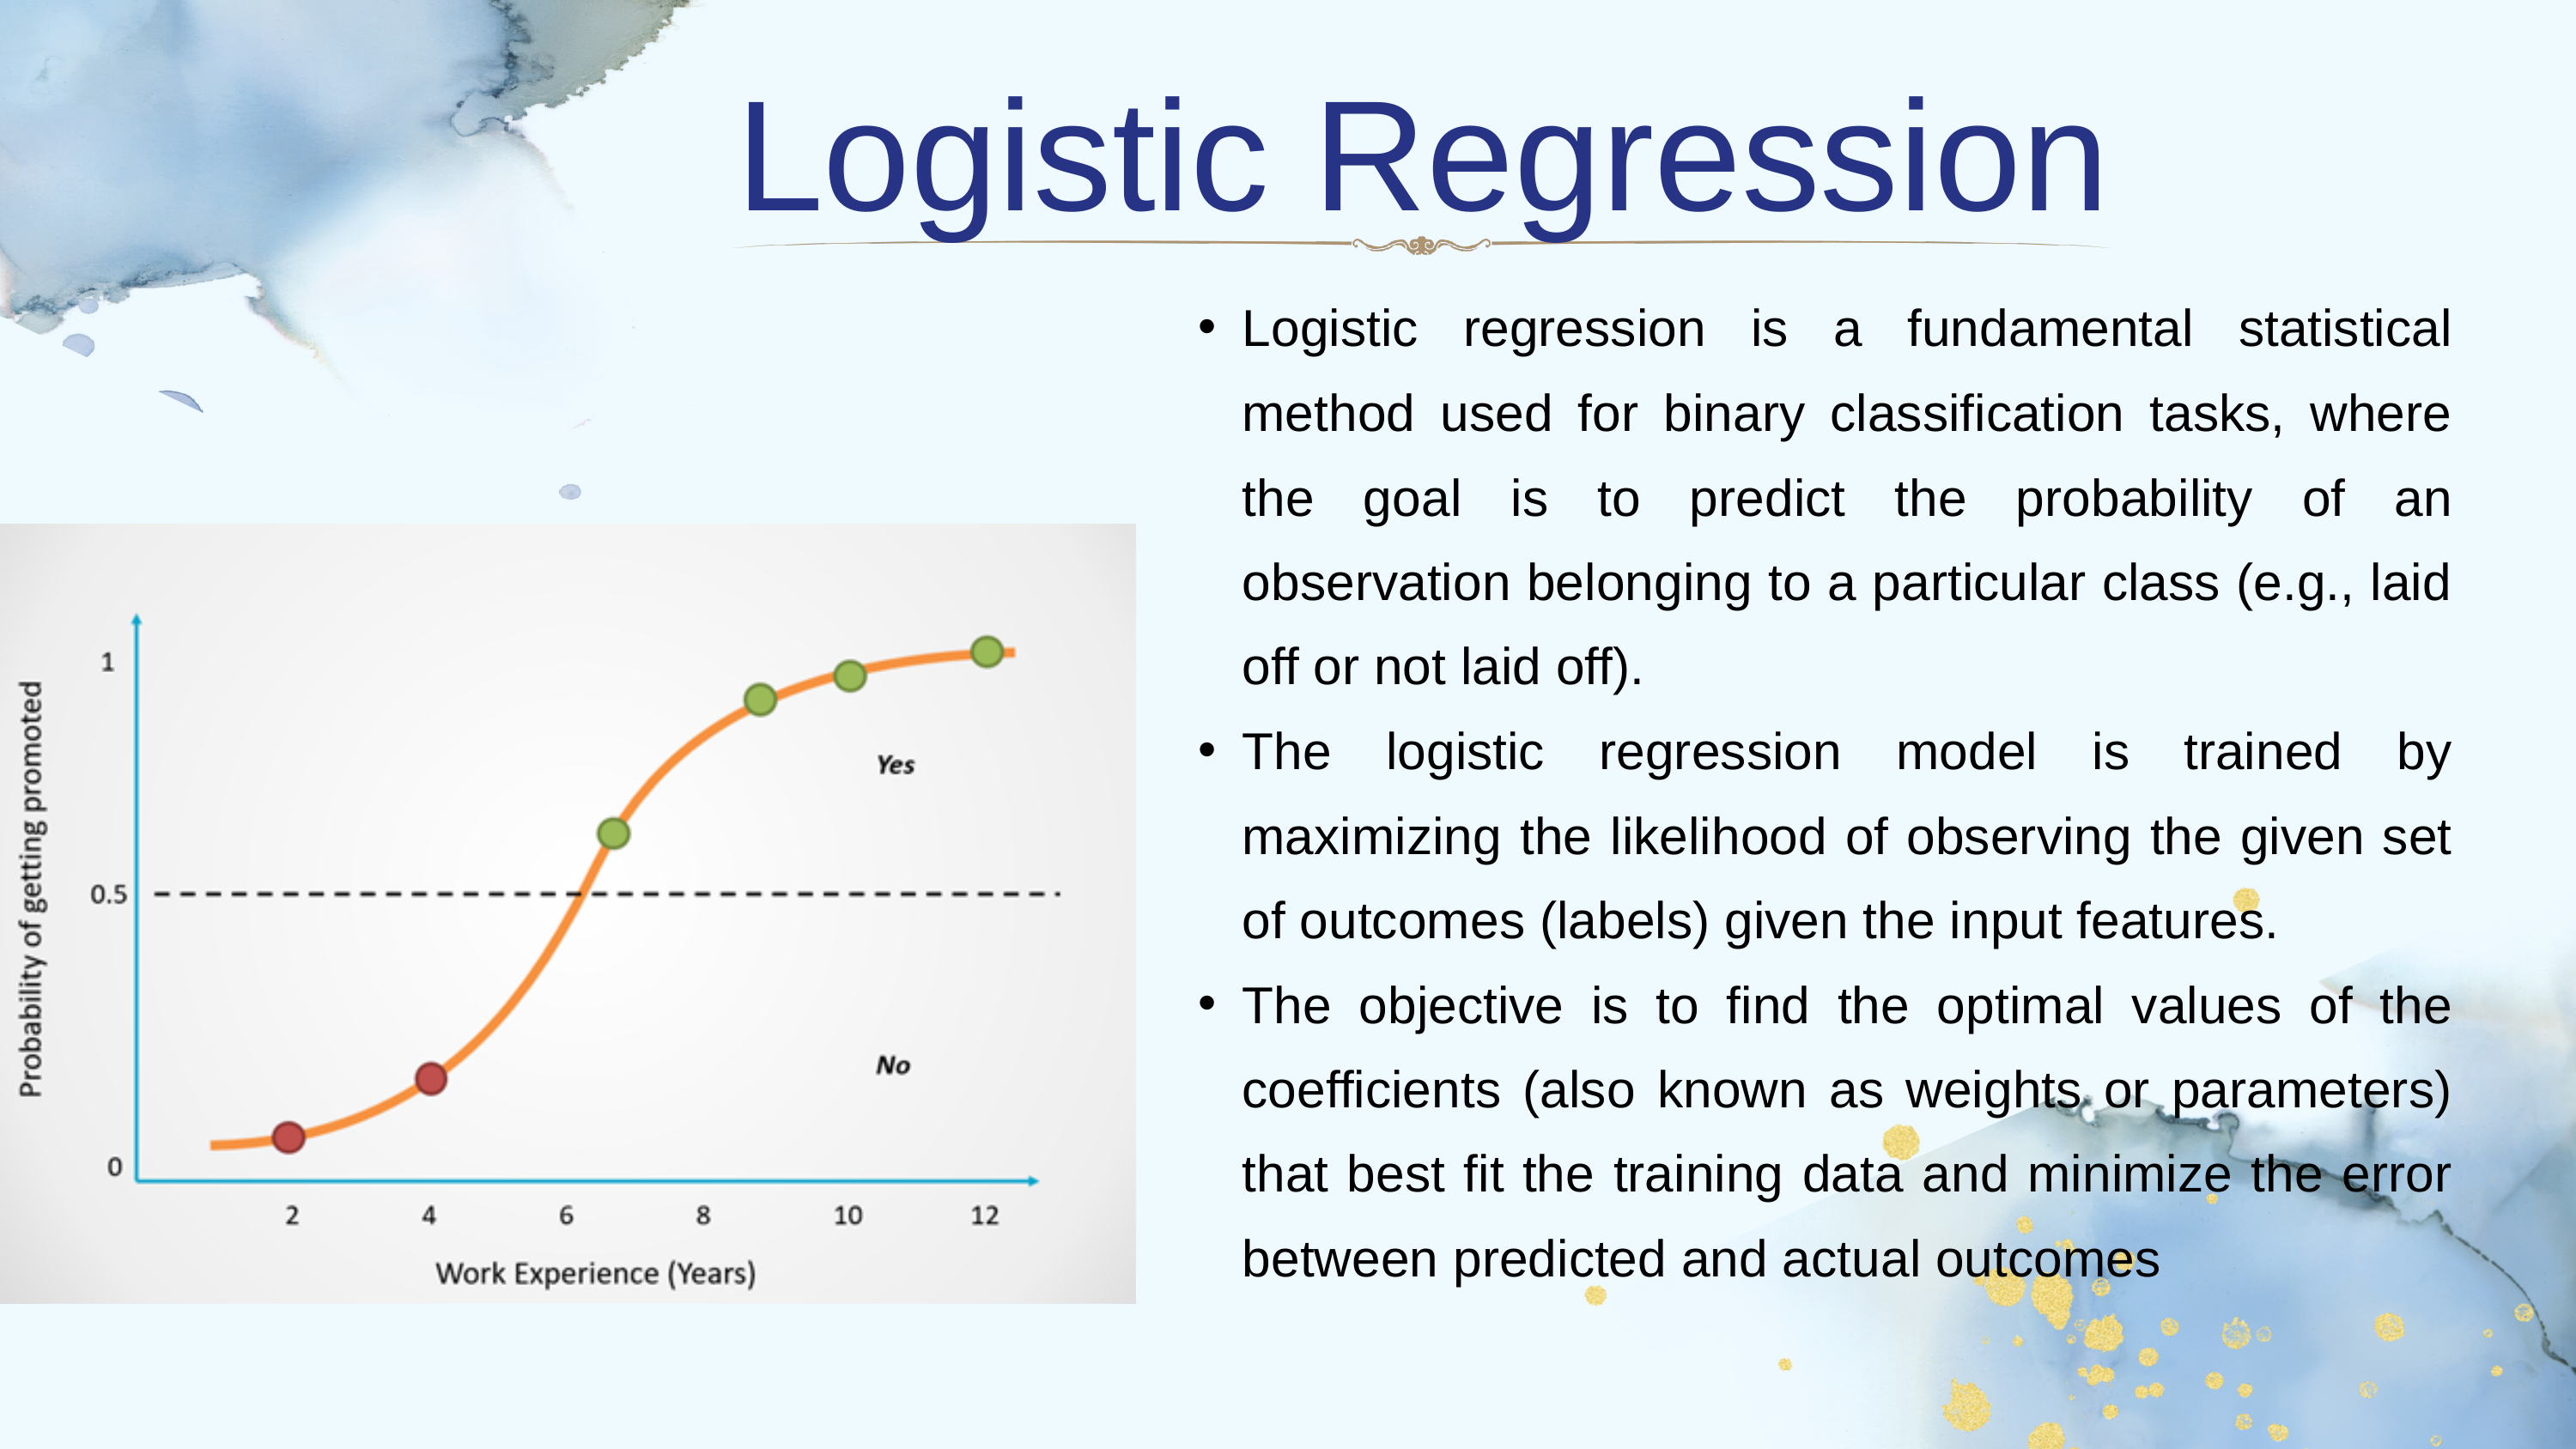

Logistic Regression

Logistic regression is a fundamental statistical method used for binary classification tasks, where the goal is to predict the probability of an observation belonging to a particular class (e.g., laid off or not laid off).
The logistic regression model is trained by maximizing the likelihood of observing the given set of outcomes (labels) given the input features.
The objective is to find the optimal values of the coefficients (also known as weights or parameters) that best fit the training data and minimize the error between predicted and actual outcomes